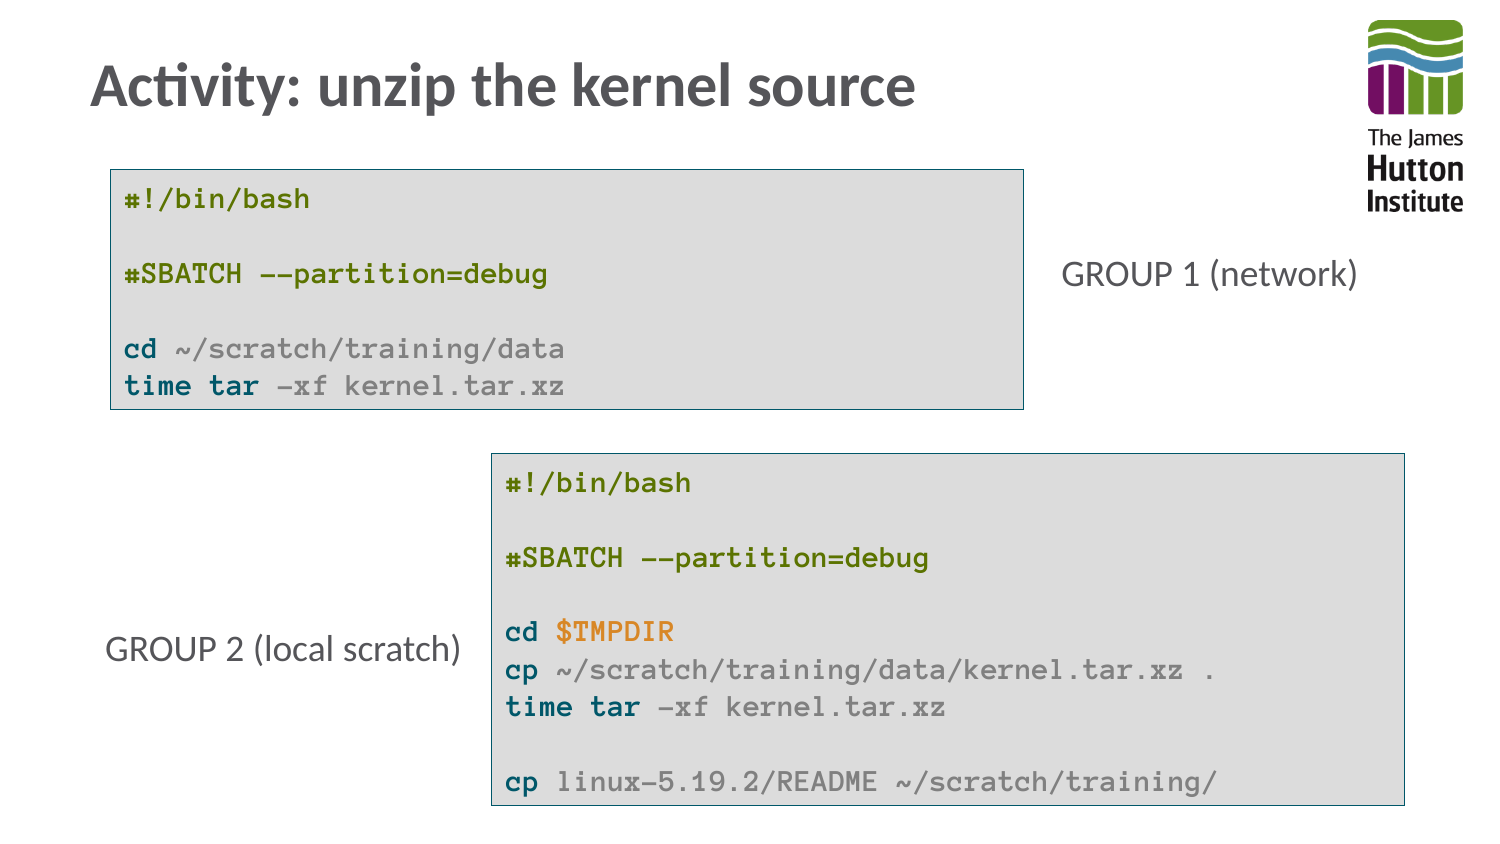

# Activity: unzip the kernel source
#!/bin/bash

#SBATCH --partition=debug

cd ~/scratch/training/data
time tar -xf kernel.tar.xz
GROUP 1 (network)
#!/bin/bash

#SBATCH --partition=debug

cd $TMPDIR
cp ~/scratch/training/data/kernel.tar.xz .
time tar -xf kernel.tar.xz

cp linux-5.19.2/README ~/scratch/training/
GROUP 2 (local scratch)